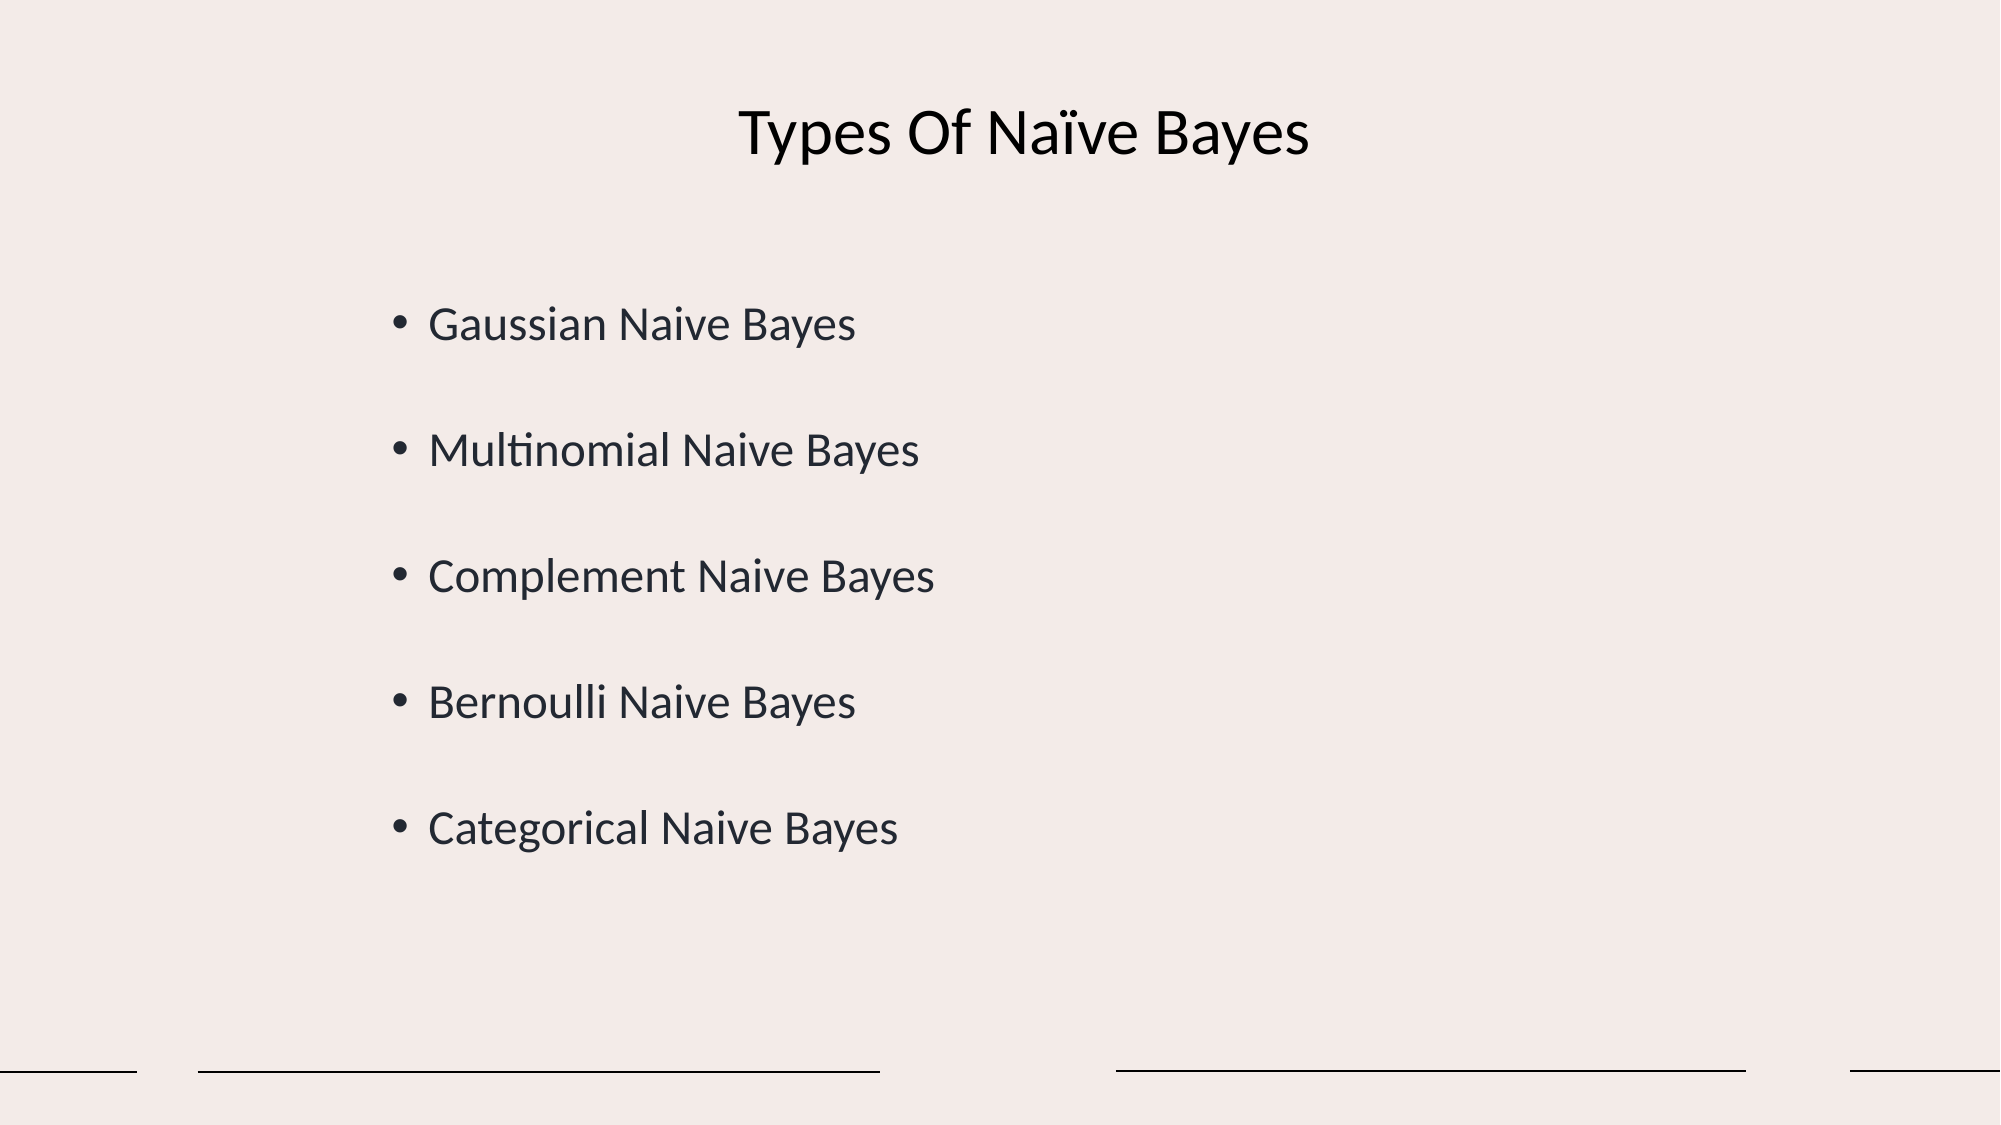

Types Of Naïve Bayes

Gaussian Naive Bayes

Multinomial Naive Bayes

Complement Naive Bayes

Bernoulli Naive Bayes

Categorical Naive Bayes